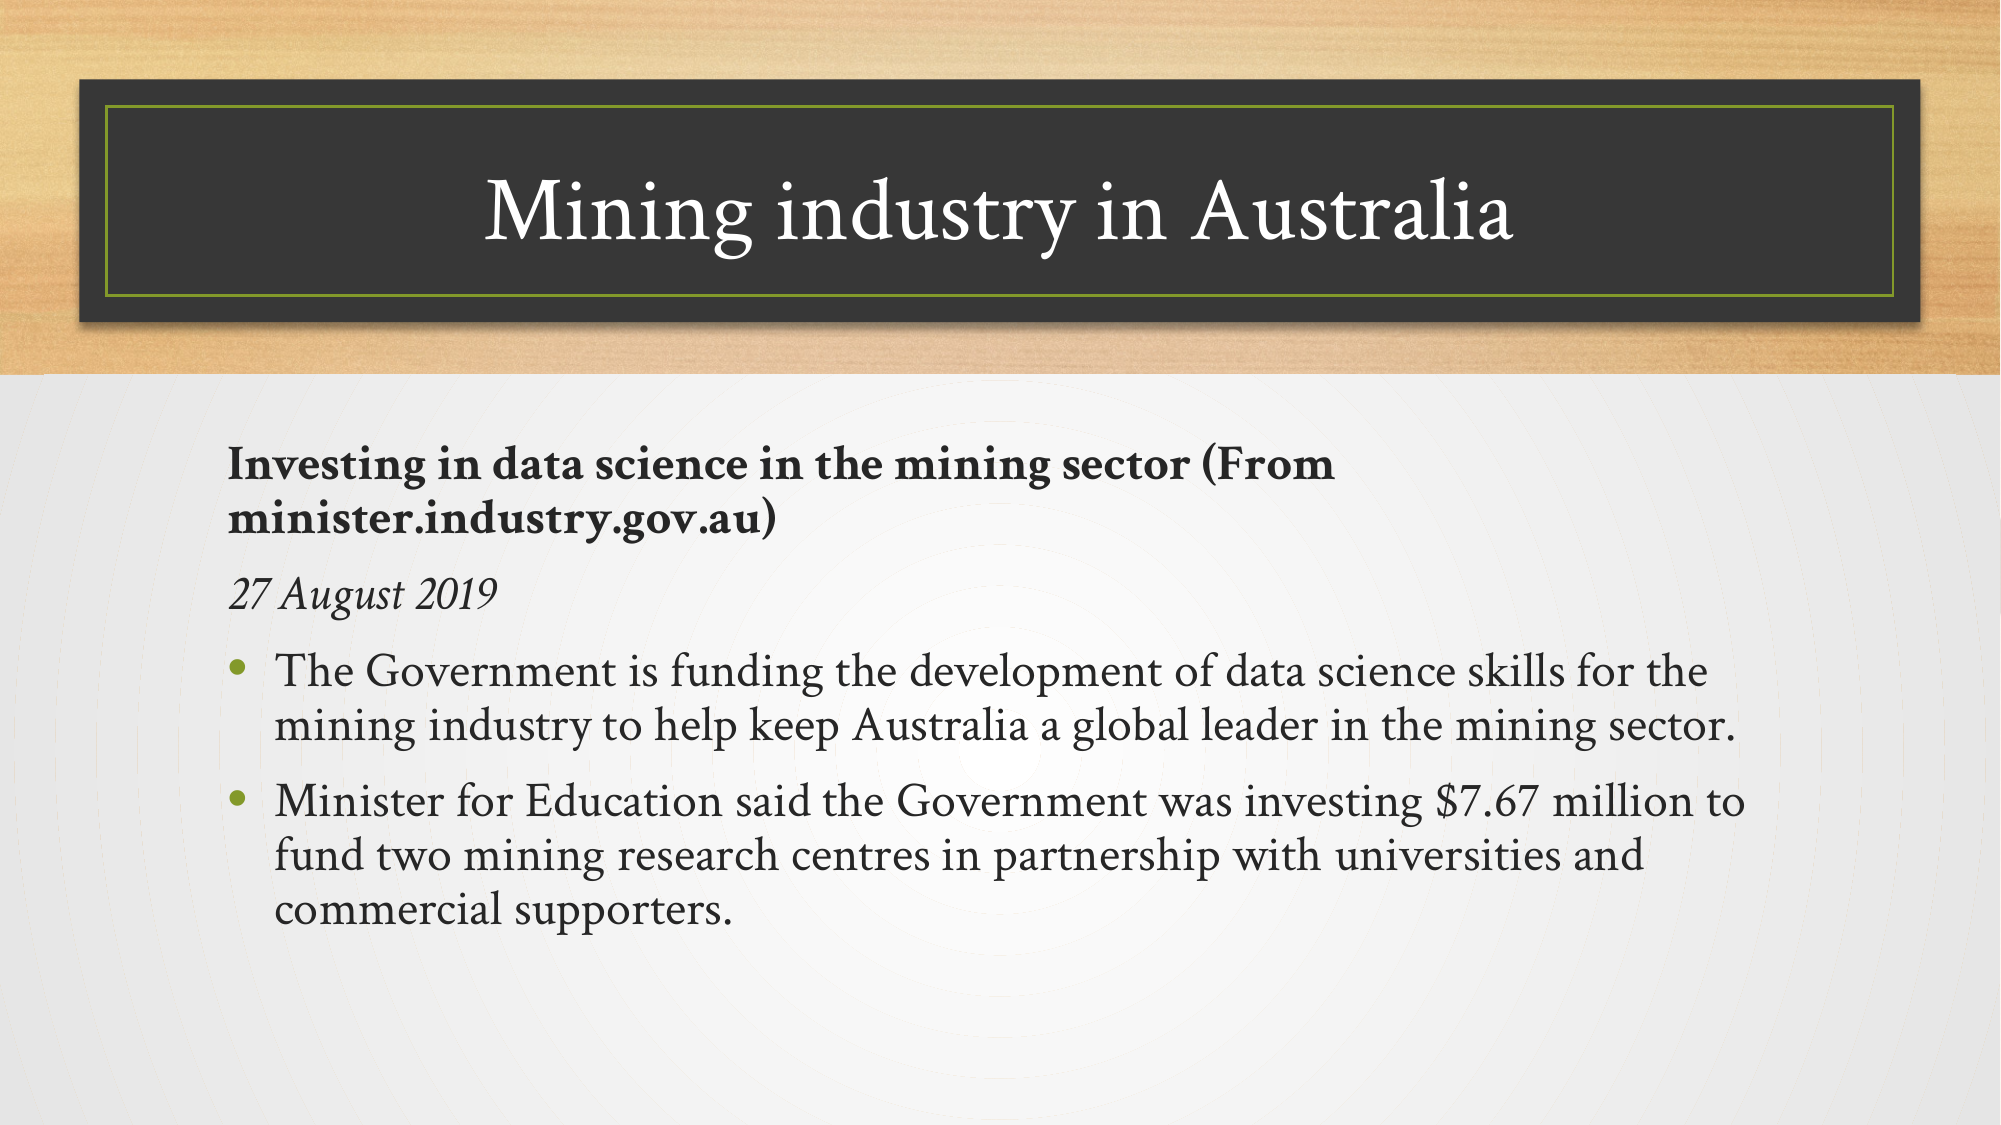

# Mining industry in Australia

Investing in data science in the mining sector (From minister.industry.gov.au)
27 August 2019
The Government is funding the development of data science skills for the mining industry to help keep Australia a global leader in the mining sector.
Minister for Education said the Government was investing $7.67 million to fund two mining research centres in partnership with universities and commercial supporters.